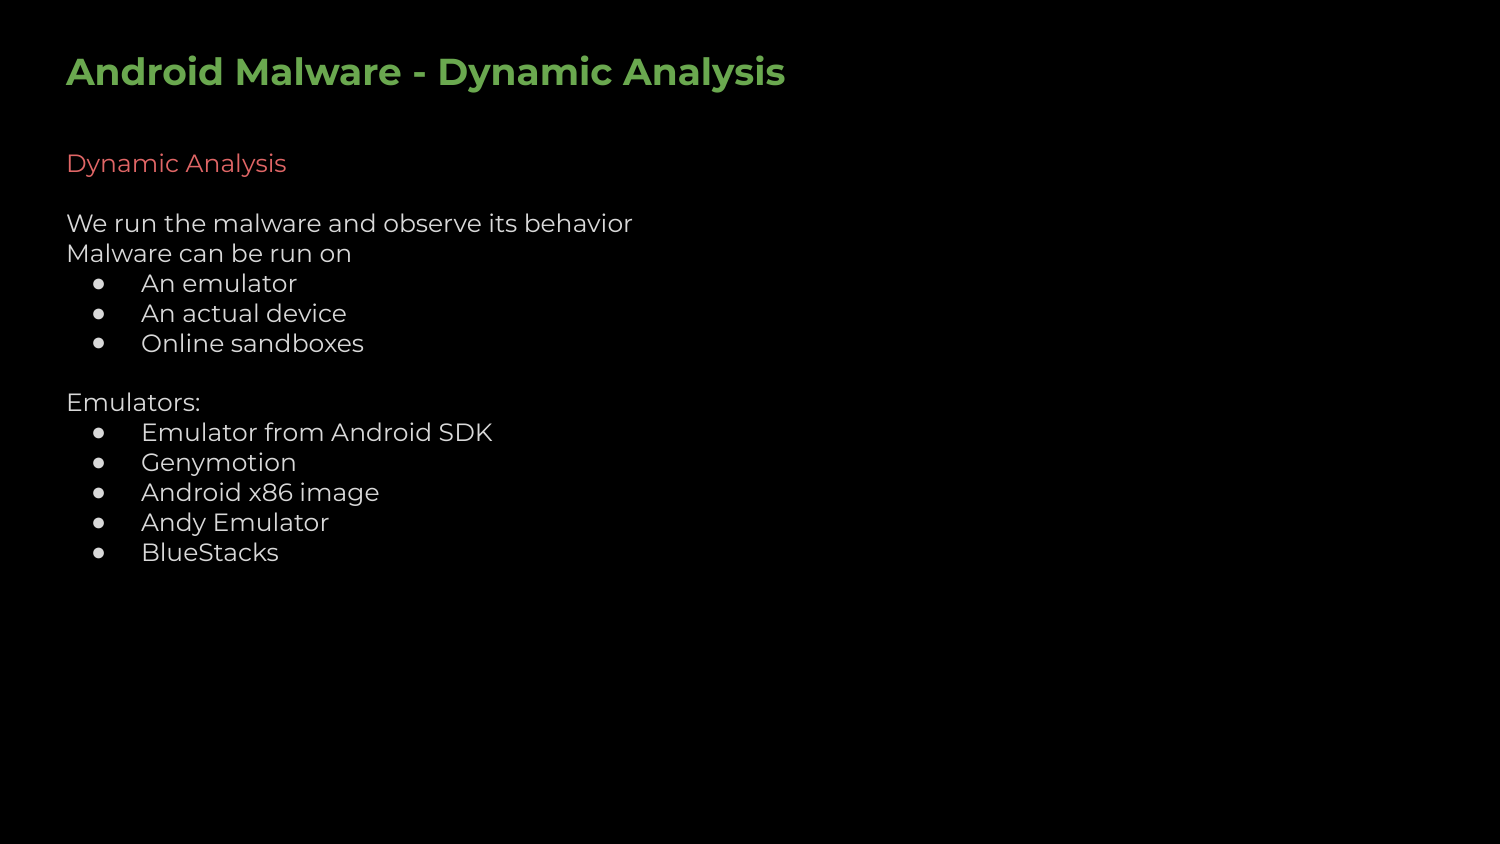

Android Malware - Dynamic Analysis
#
Dynamic Analysis

We run the malware and observe its behavior
Malware can be run on
An emulator
An actual device
Online sandboxes

Emulators:
Emulator from Android SDK
Genymotion
Android x86 image
Andy Emulator
BlueStacks